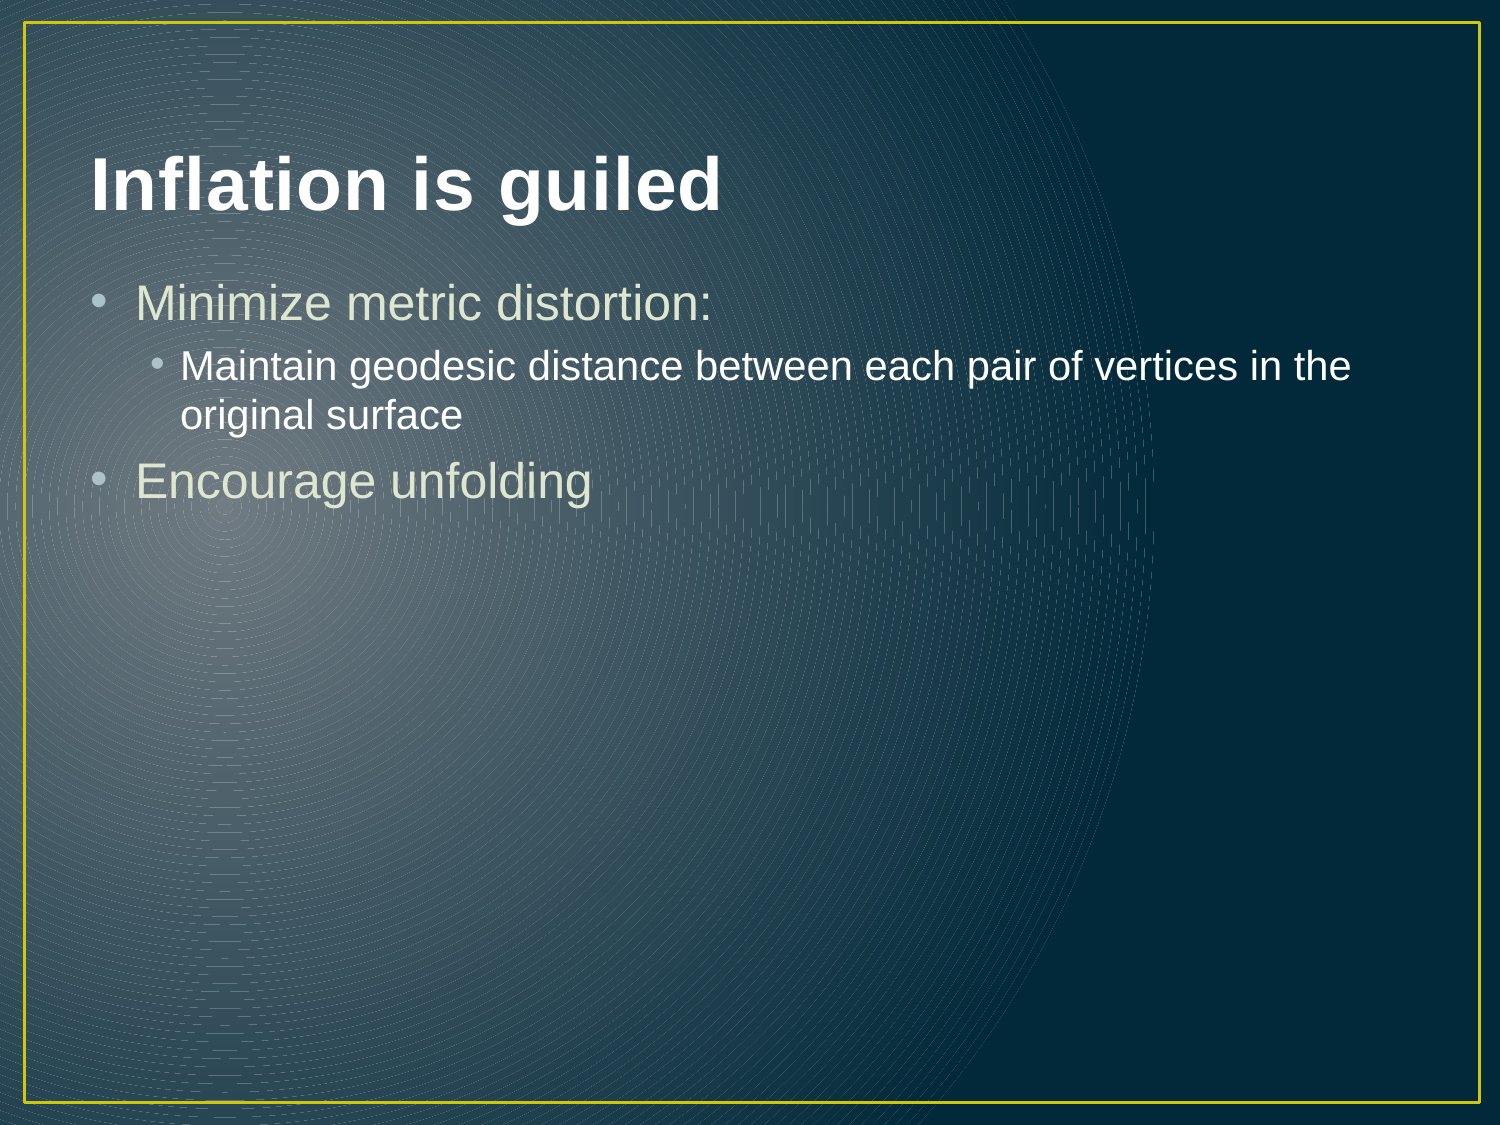

# Inflation is guiled
Minimize metric distortion:
Maintain geodesic distance between each pair of vertices in the original surface
Encourage unfolding